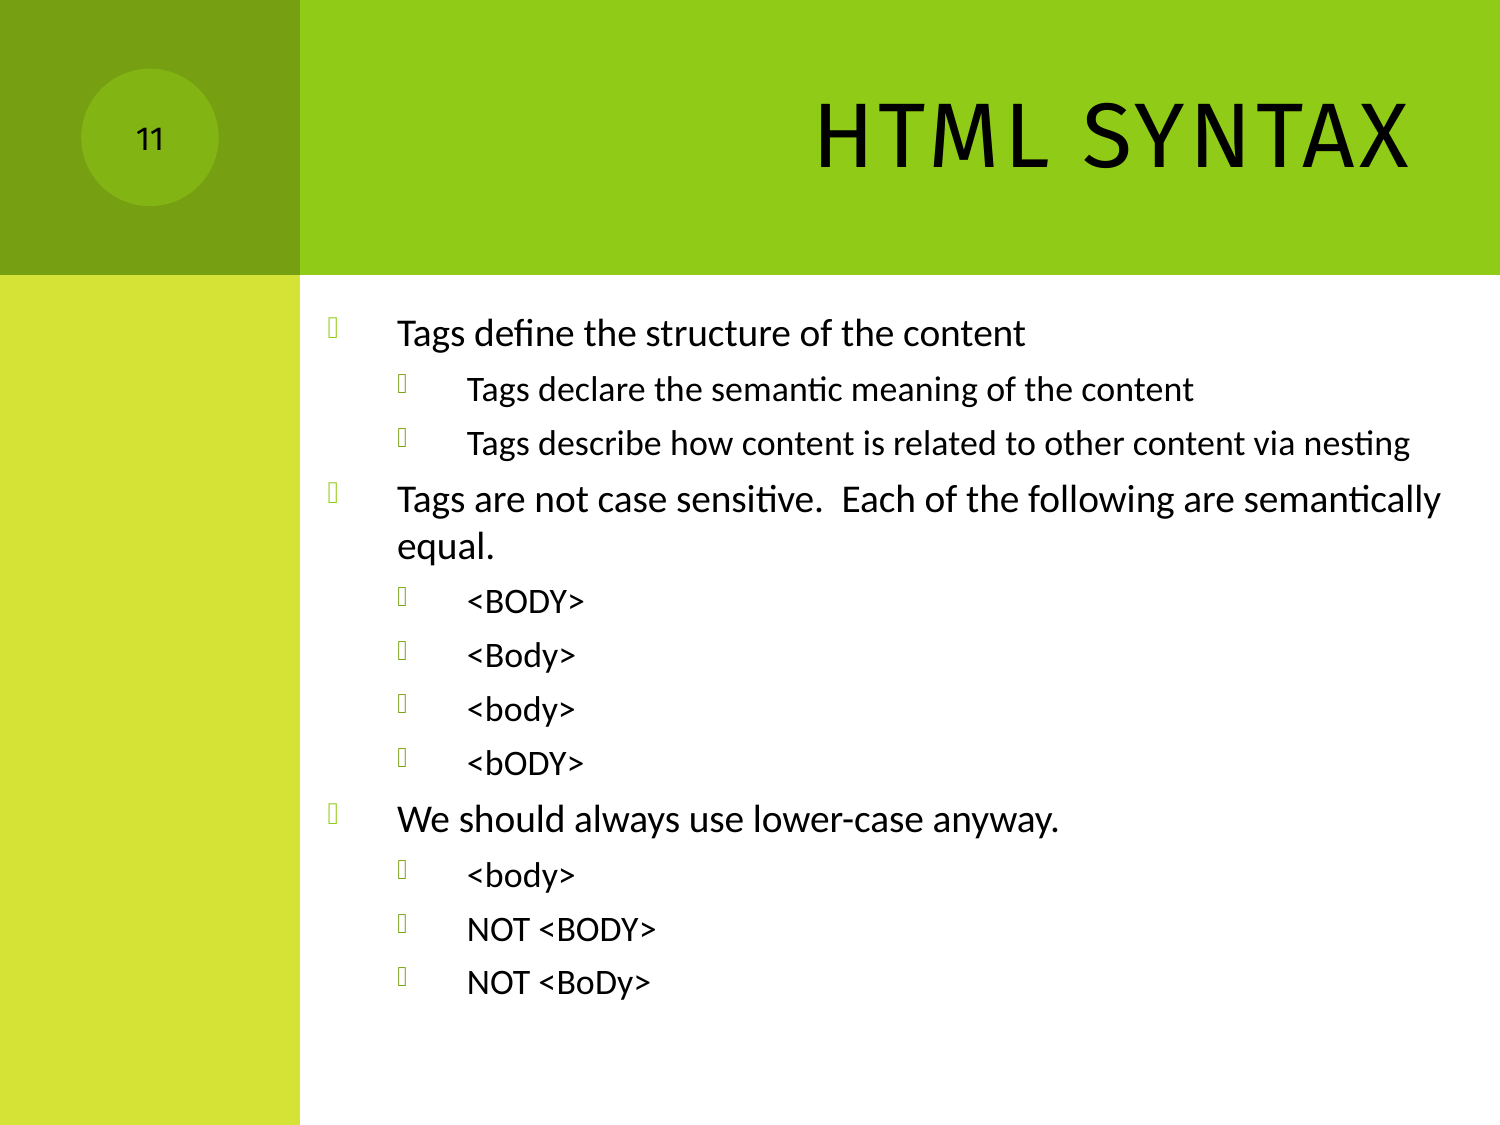

# HTML Syntax
11
Tags define the structure of the content
Tags declare the semantic meaning of the content
Tags describe how content is related to other content via nesting
Tags are not case sensitive.  Each of the following are semantically equal.
<BODY>
<Body>
<body>
<bODY>
We should always use lower-case anyway.
<body>
NOT <BODY>
NOT <BoDy>